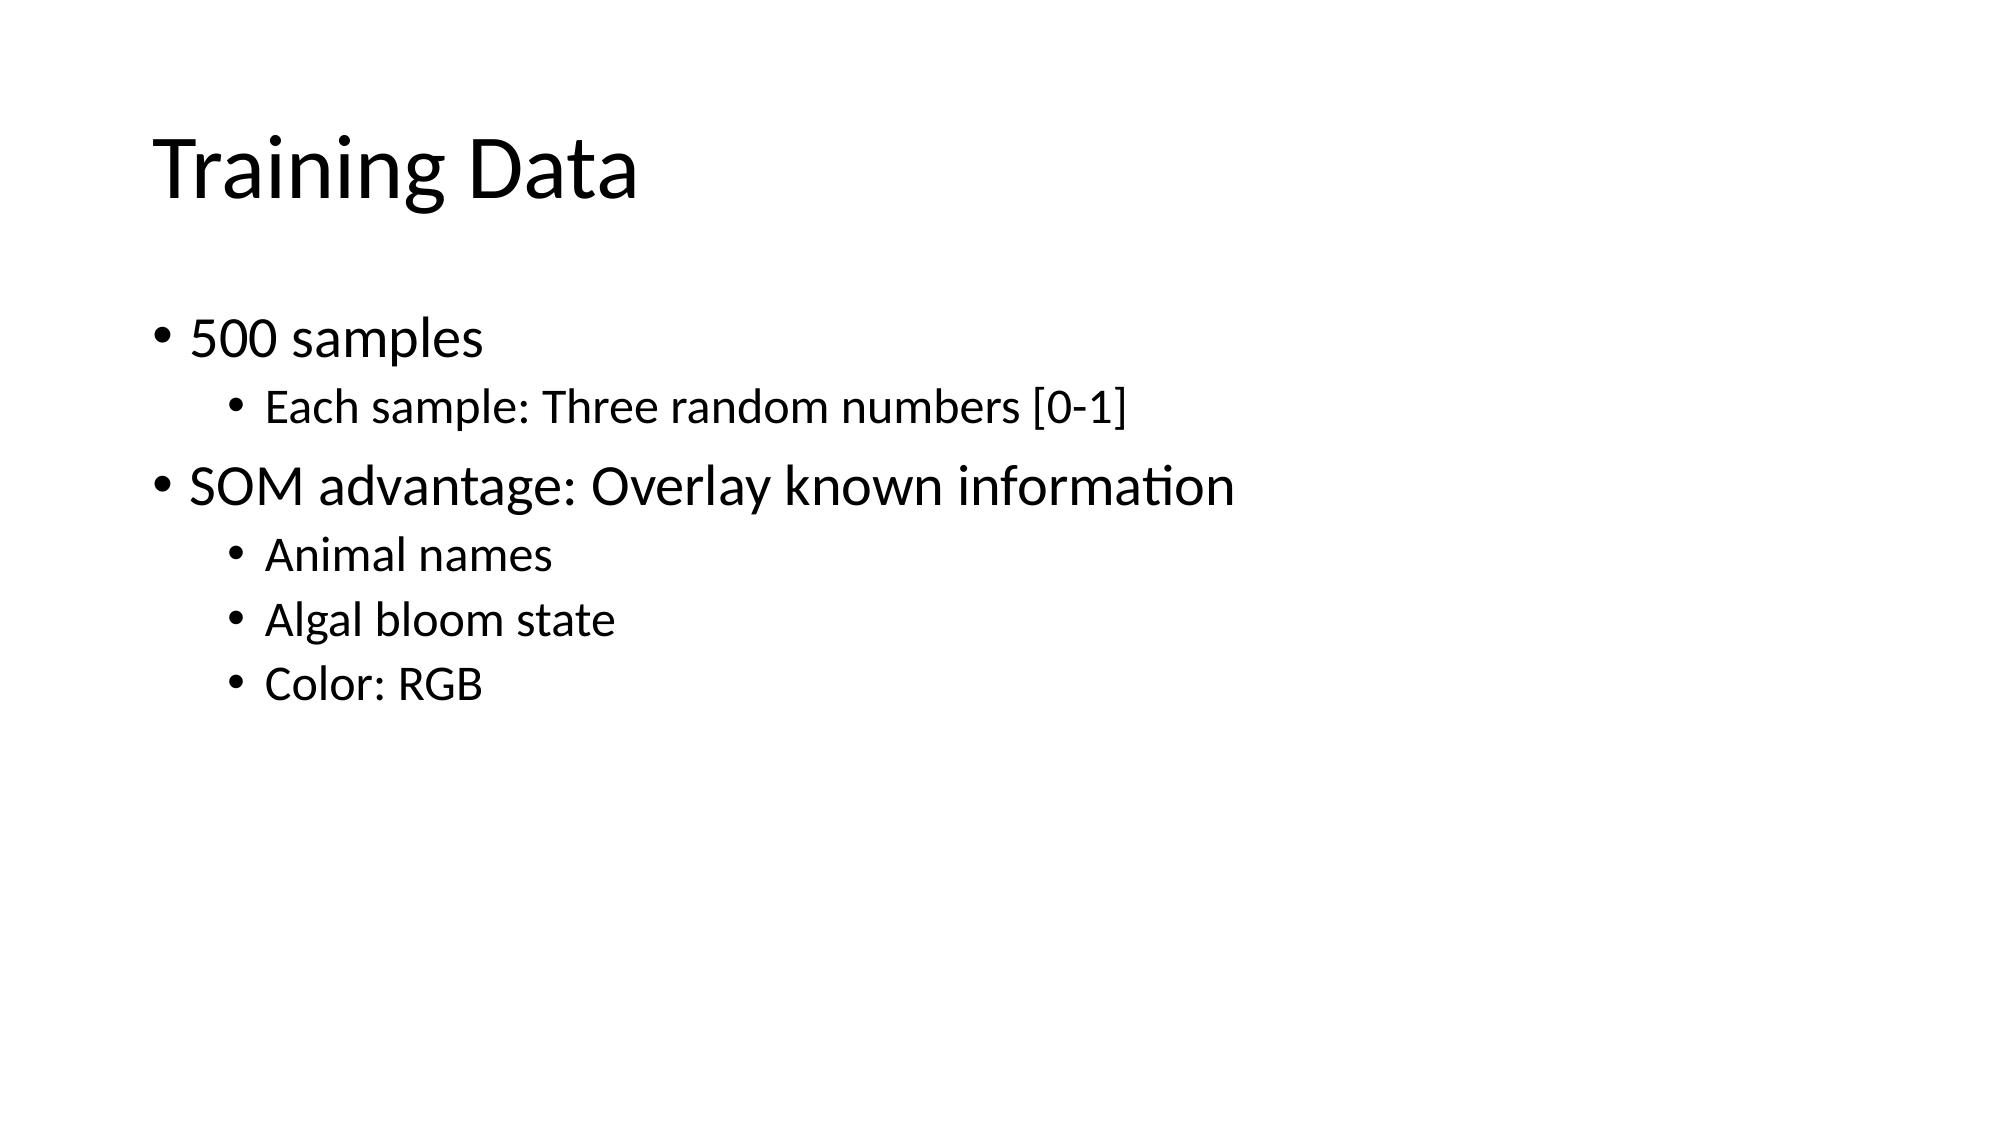

# Training Data
500 samples
Each sample: Three random numbers [0-1]
SOM advantage: Overlay known information
Animal names
Algal bloom state
Color: RGB